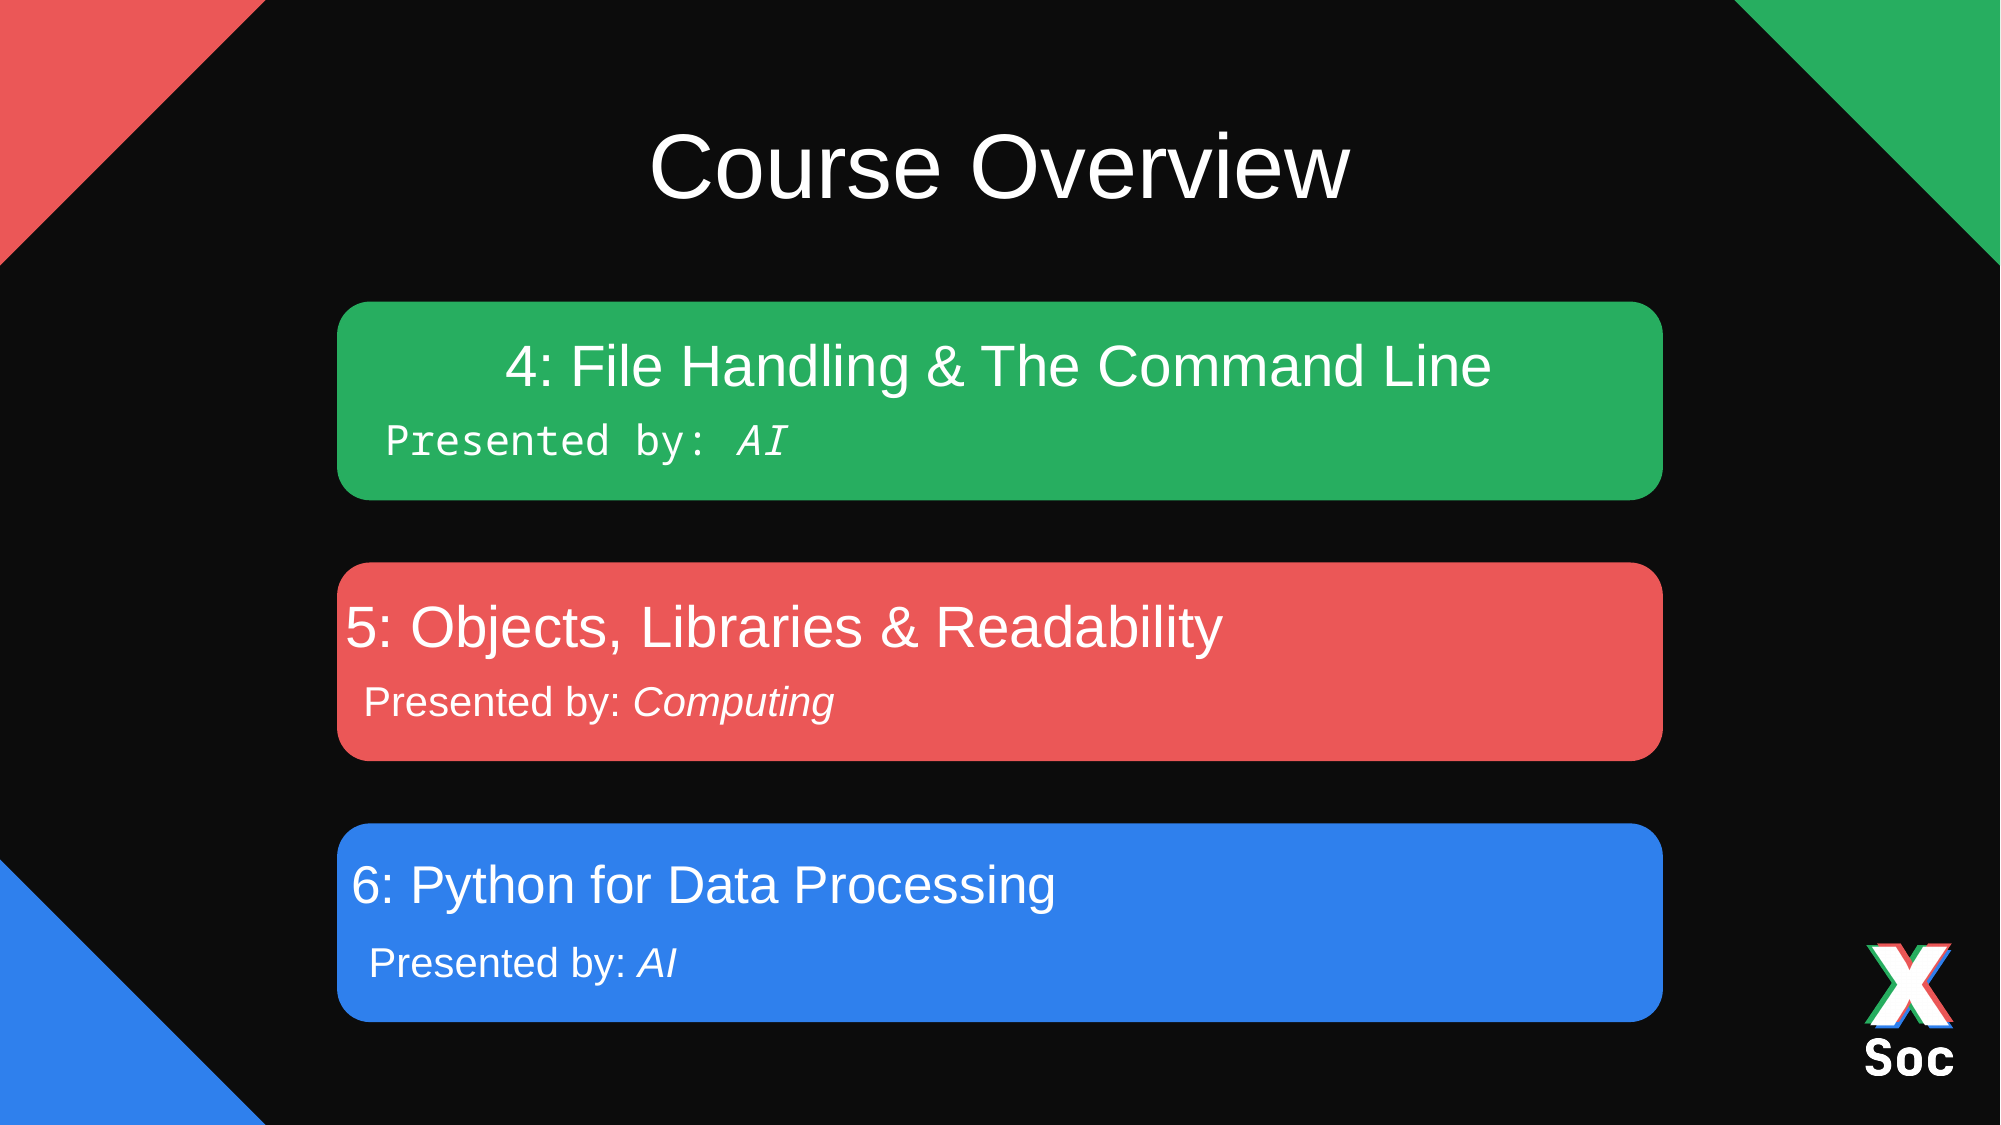

# Course Overview

4: File Handling & The Command Line
Presented by: AI

5: Objects, Libraries & Readability
Presented by: Computing

6: Python for Data Processing
Presented by: AI